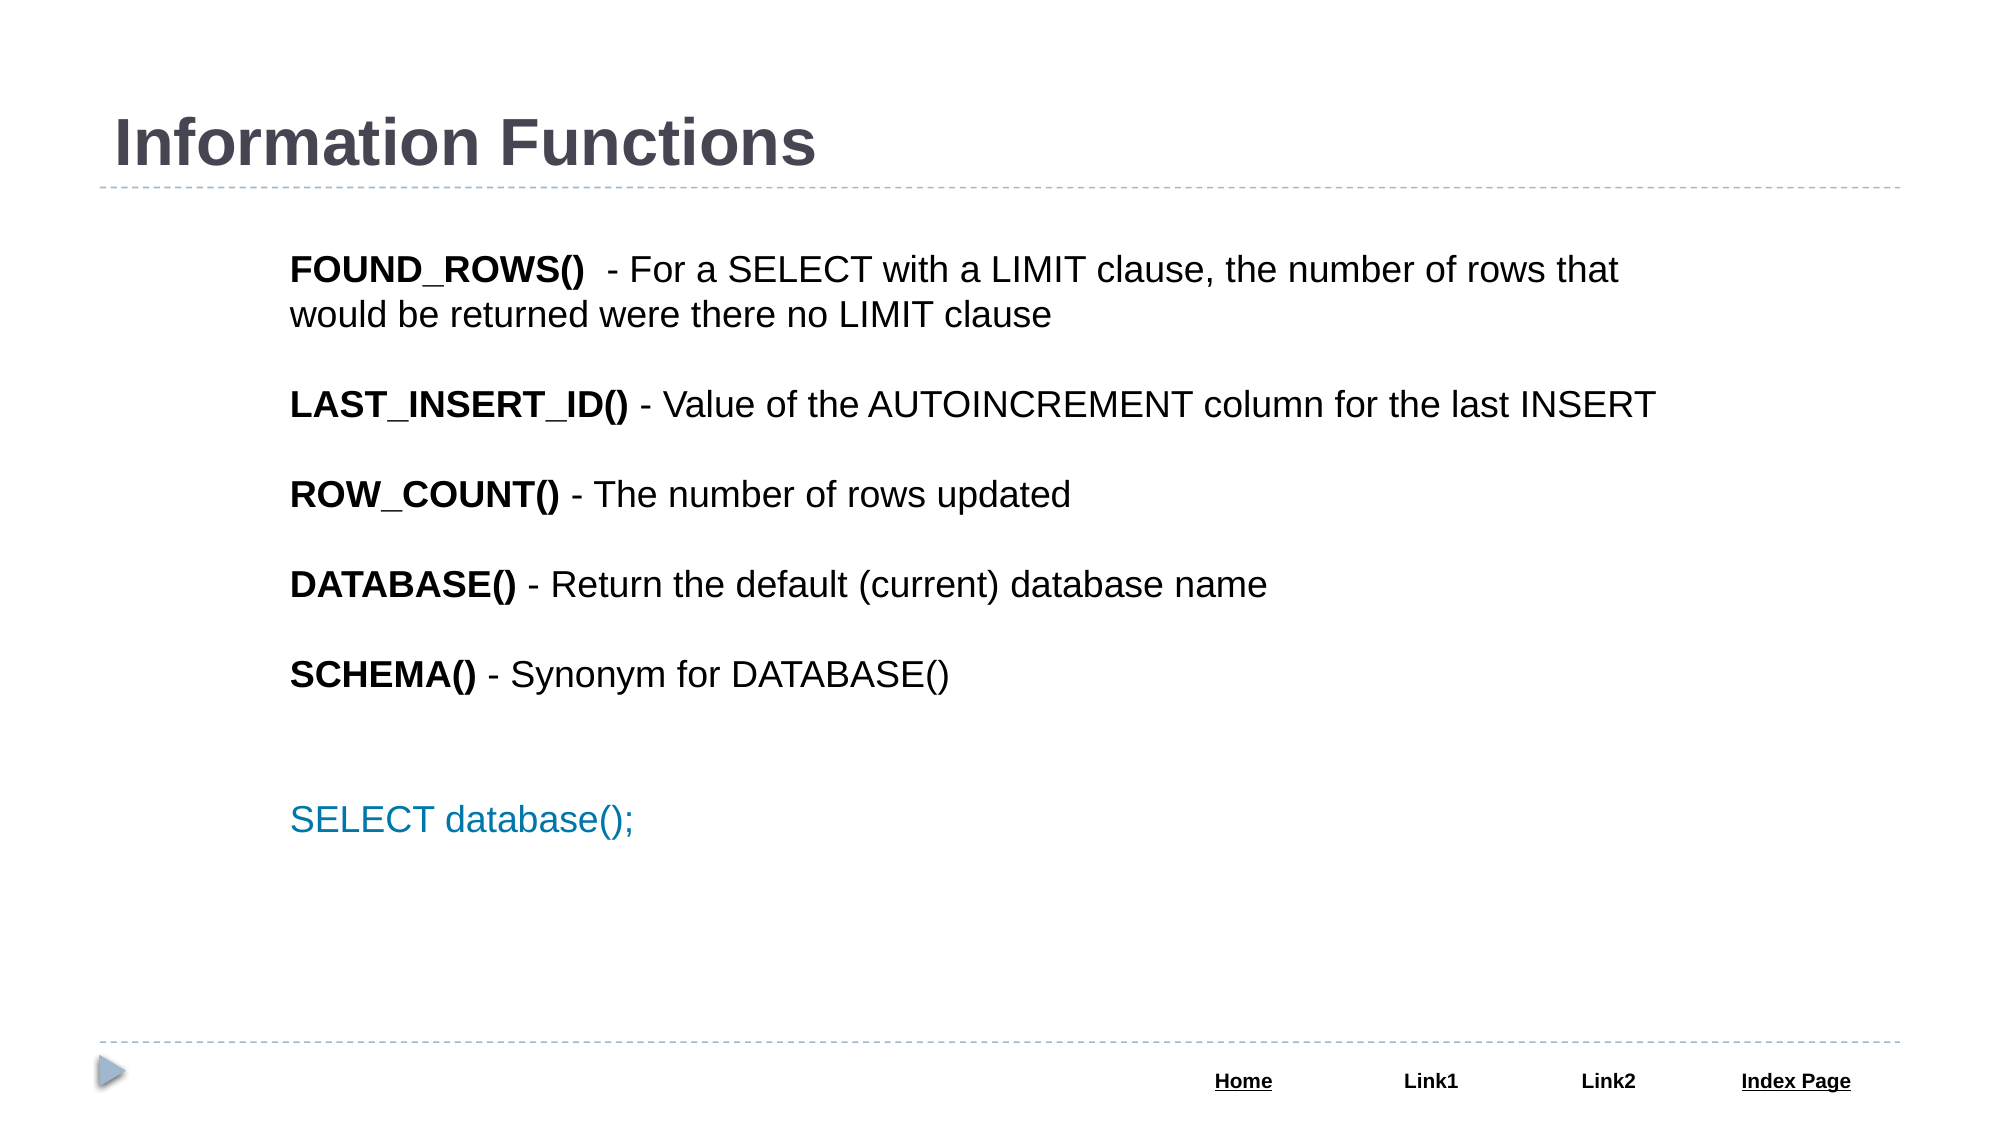

# Information Functions
FOUND_ROWS()  - For a SELECT with a LIMIT clause, the number of rows that would be returned were there no LIMIT clause

LAST_INSERT_ID() - Value of the AUTOINCREMENT column for the last INSERT

ROW_COUNT() - The number of rows updated

DATABASE() - Return the default (current) database name

SCHEMA() - Synonym for DATABASE()
SELECT database();